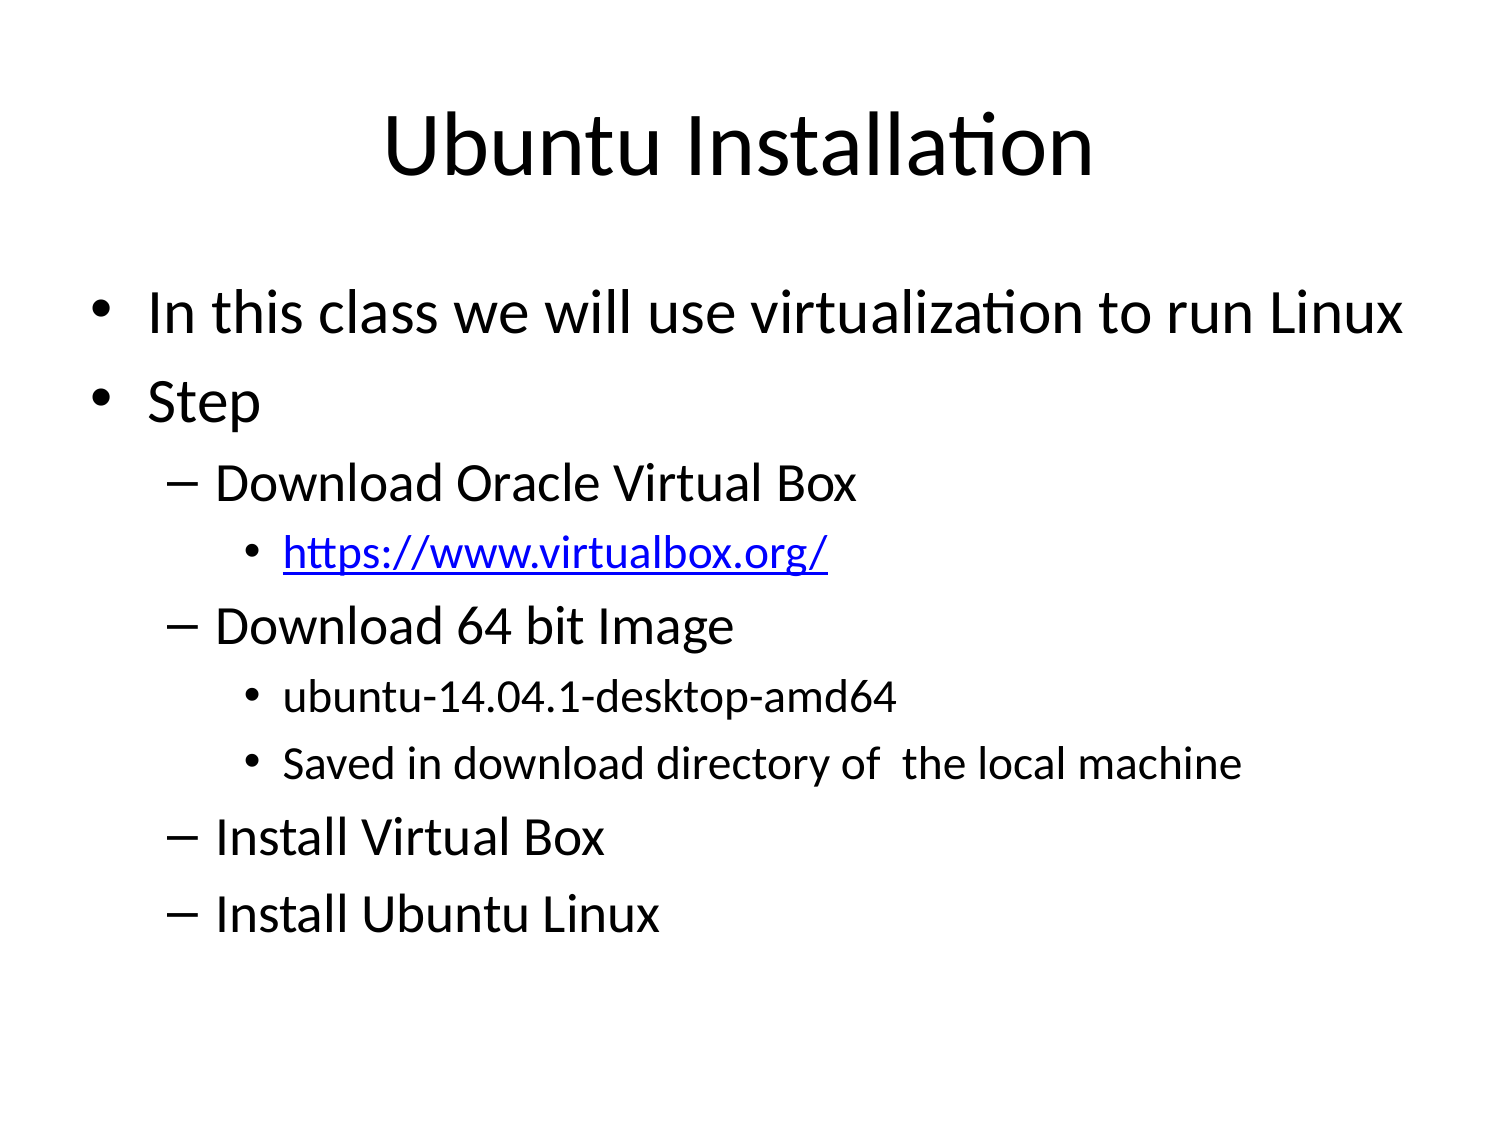

# Ubuntu Installation
In this class we will use virtualization to run Linux
Step
Download Oracle Virtual Box
https://www.virtualbox.org/
Download 64 bit Image
ubuntu-14.04.1-desktop-amd64
Saved in download directory of  the local machine
Install Virtual Box
Install Ubuntu Linux